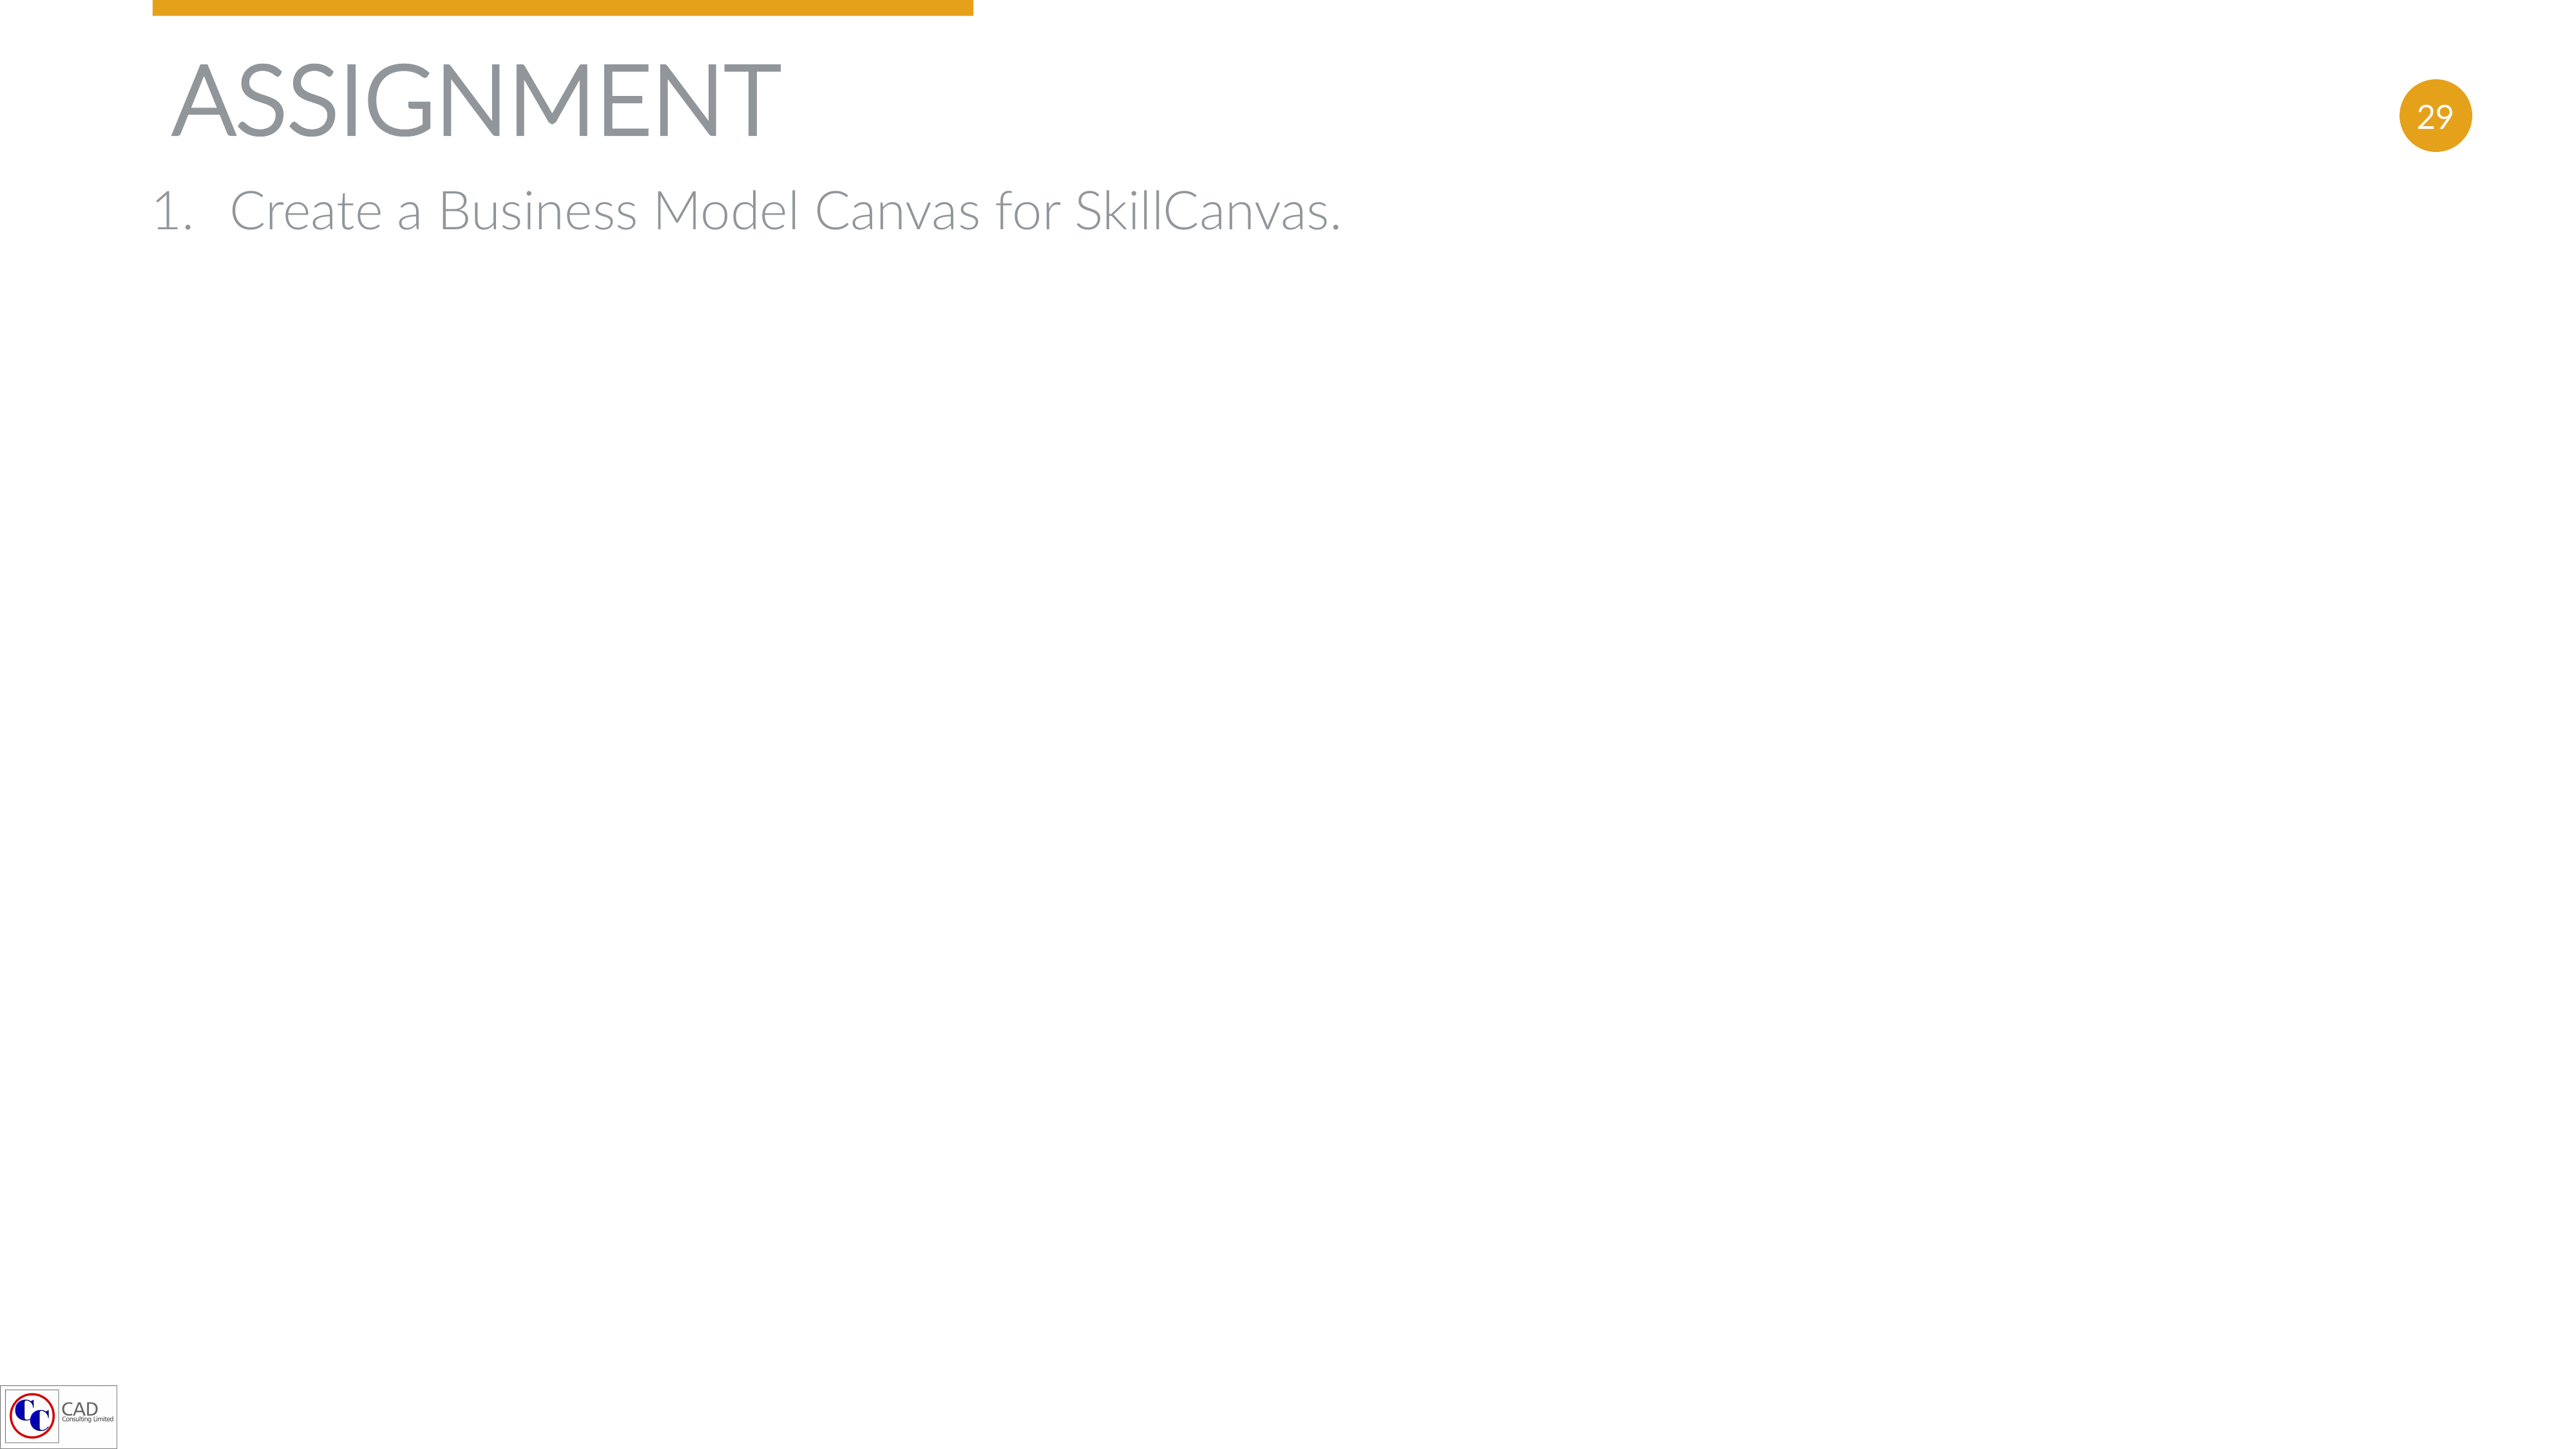

ASSIGNMENT
Create a Business Model Canvas for SkillCanvas.